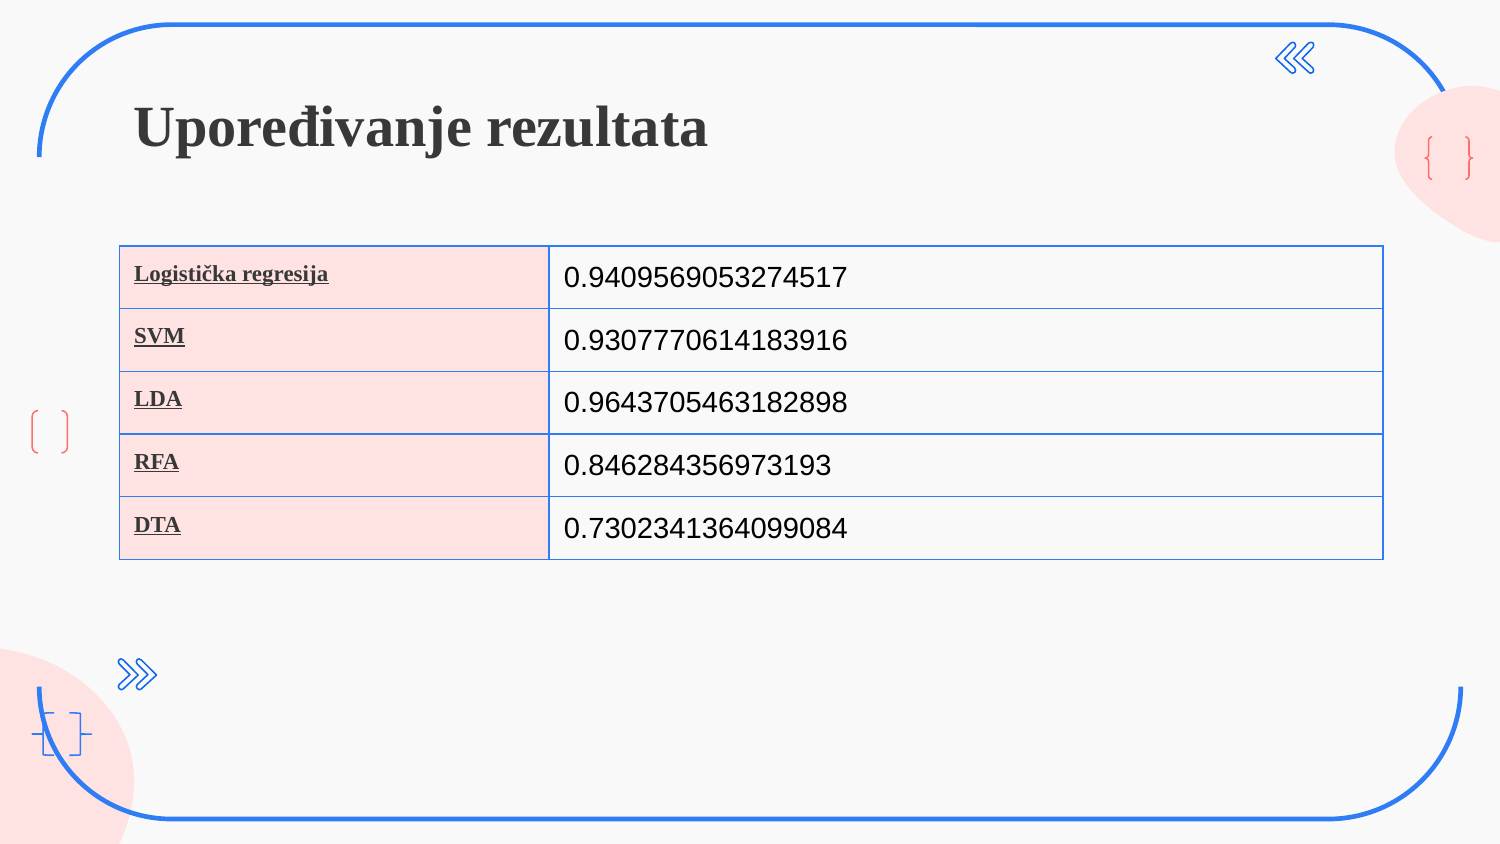

# Upoređivanje rezultata
| Logistička regresija | 0.9409569053274517 |
| --- | --- |
| SVM | 0.9307770614183916 |
| LDA | 0.9643705463182898 |
| RFA | 0.846284356973193 |
| DTA | 0.7302341364099084 |